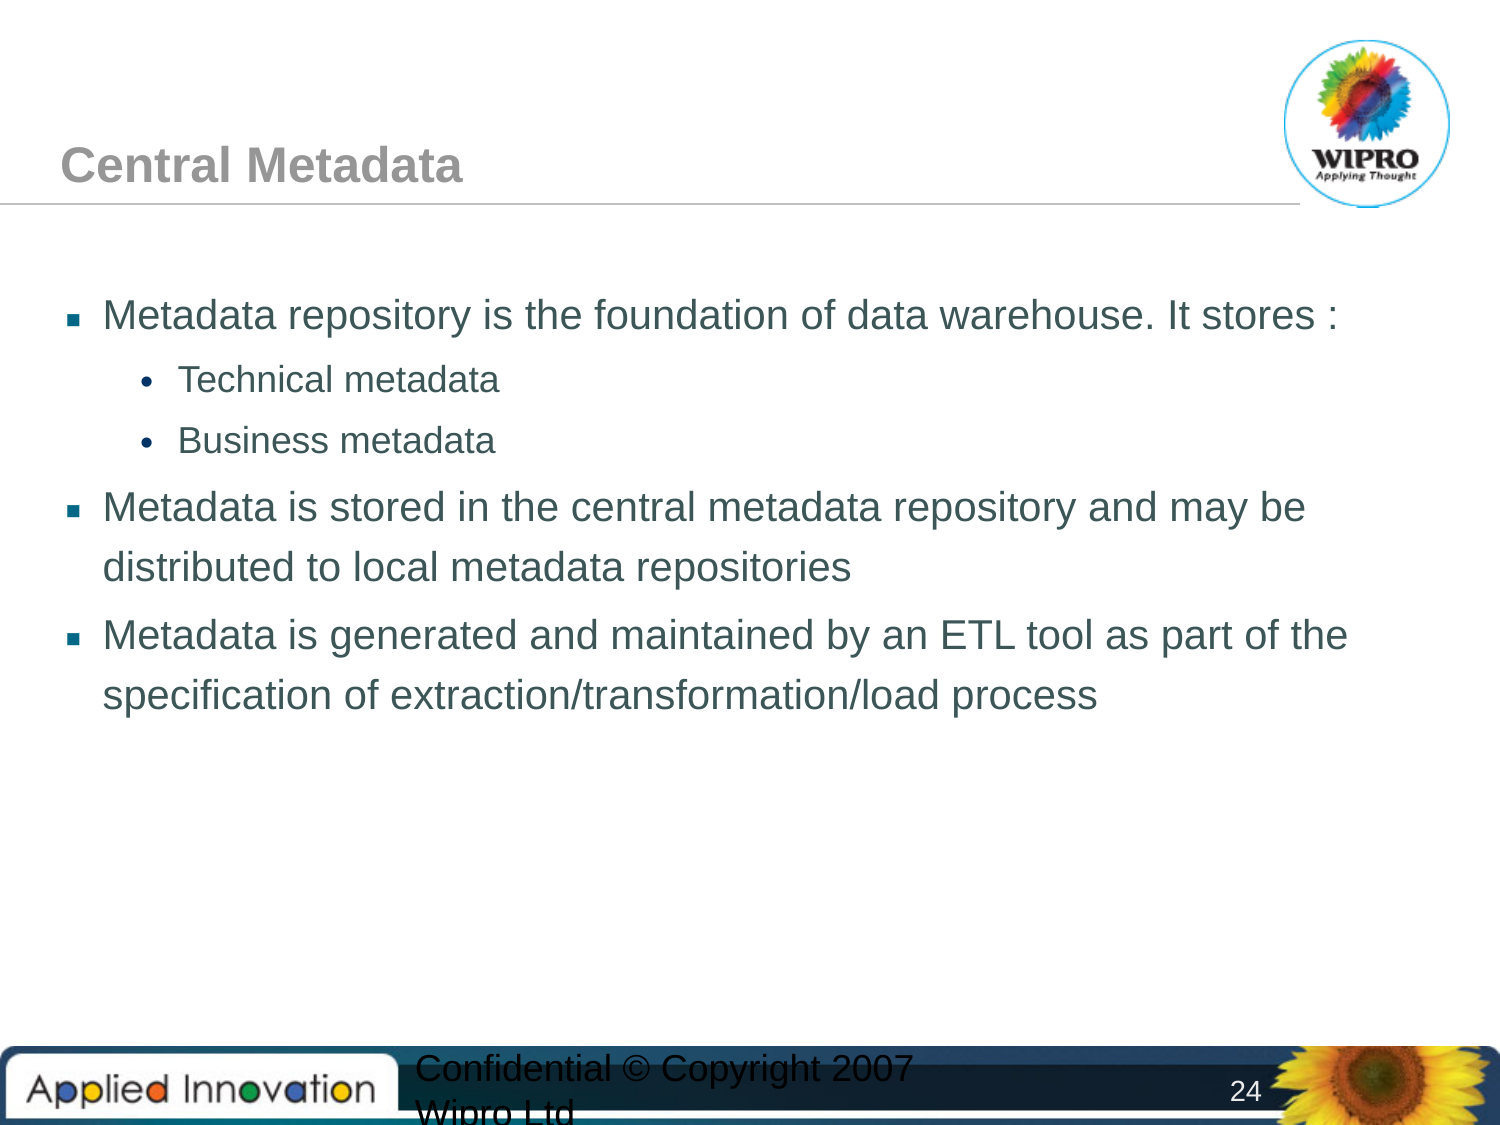

# Central Metadata

Metadata repository is the foundation of data warehouse. It stores :
Technical metadata
Business metadata
Metadata is stored in the central metadata repository and may be distributed to local metadata repositories
Metadata is generated and maintained by an ETL tool as part of the specification of extraction/transformation/load process
Confidential © Copyright 2007 Wipro Ltd